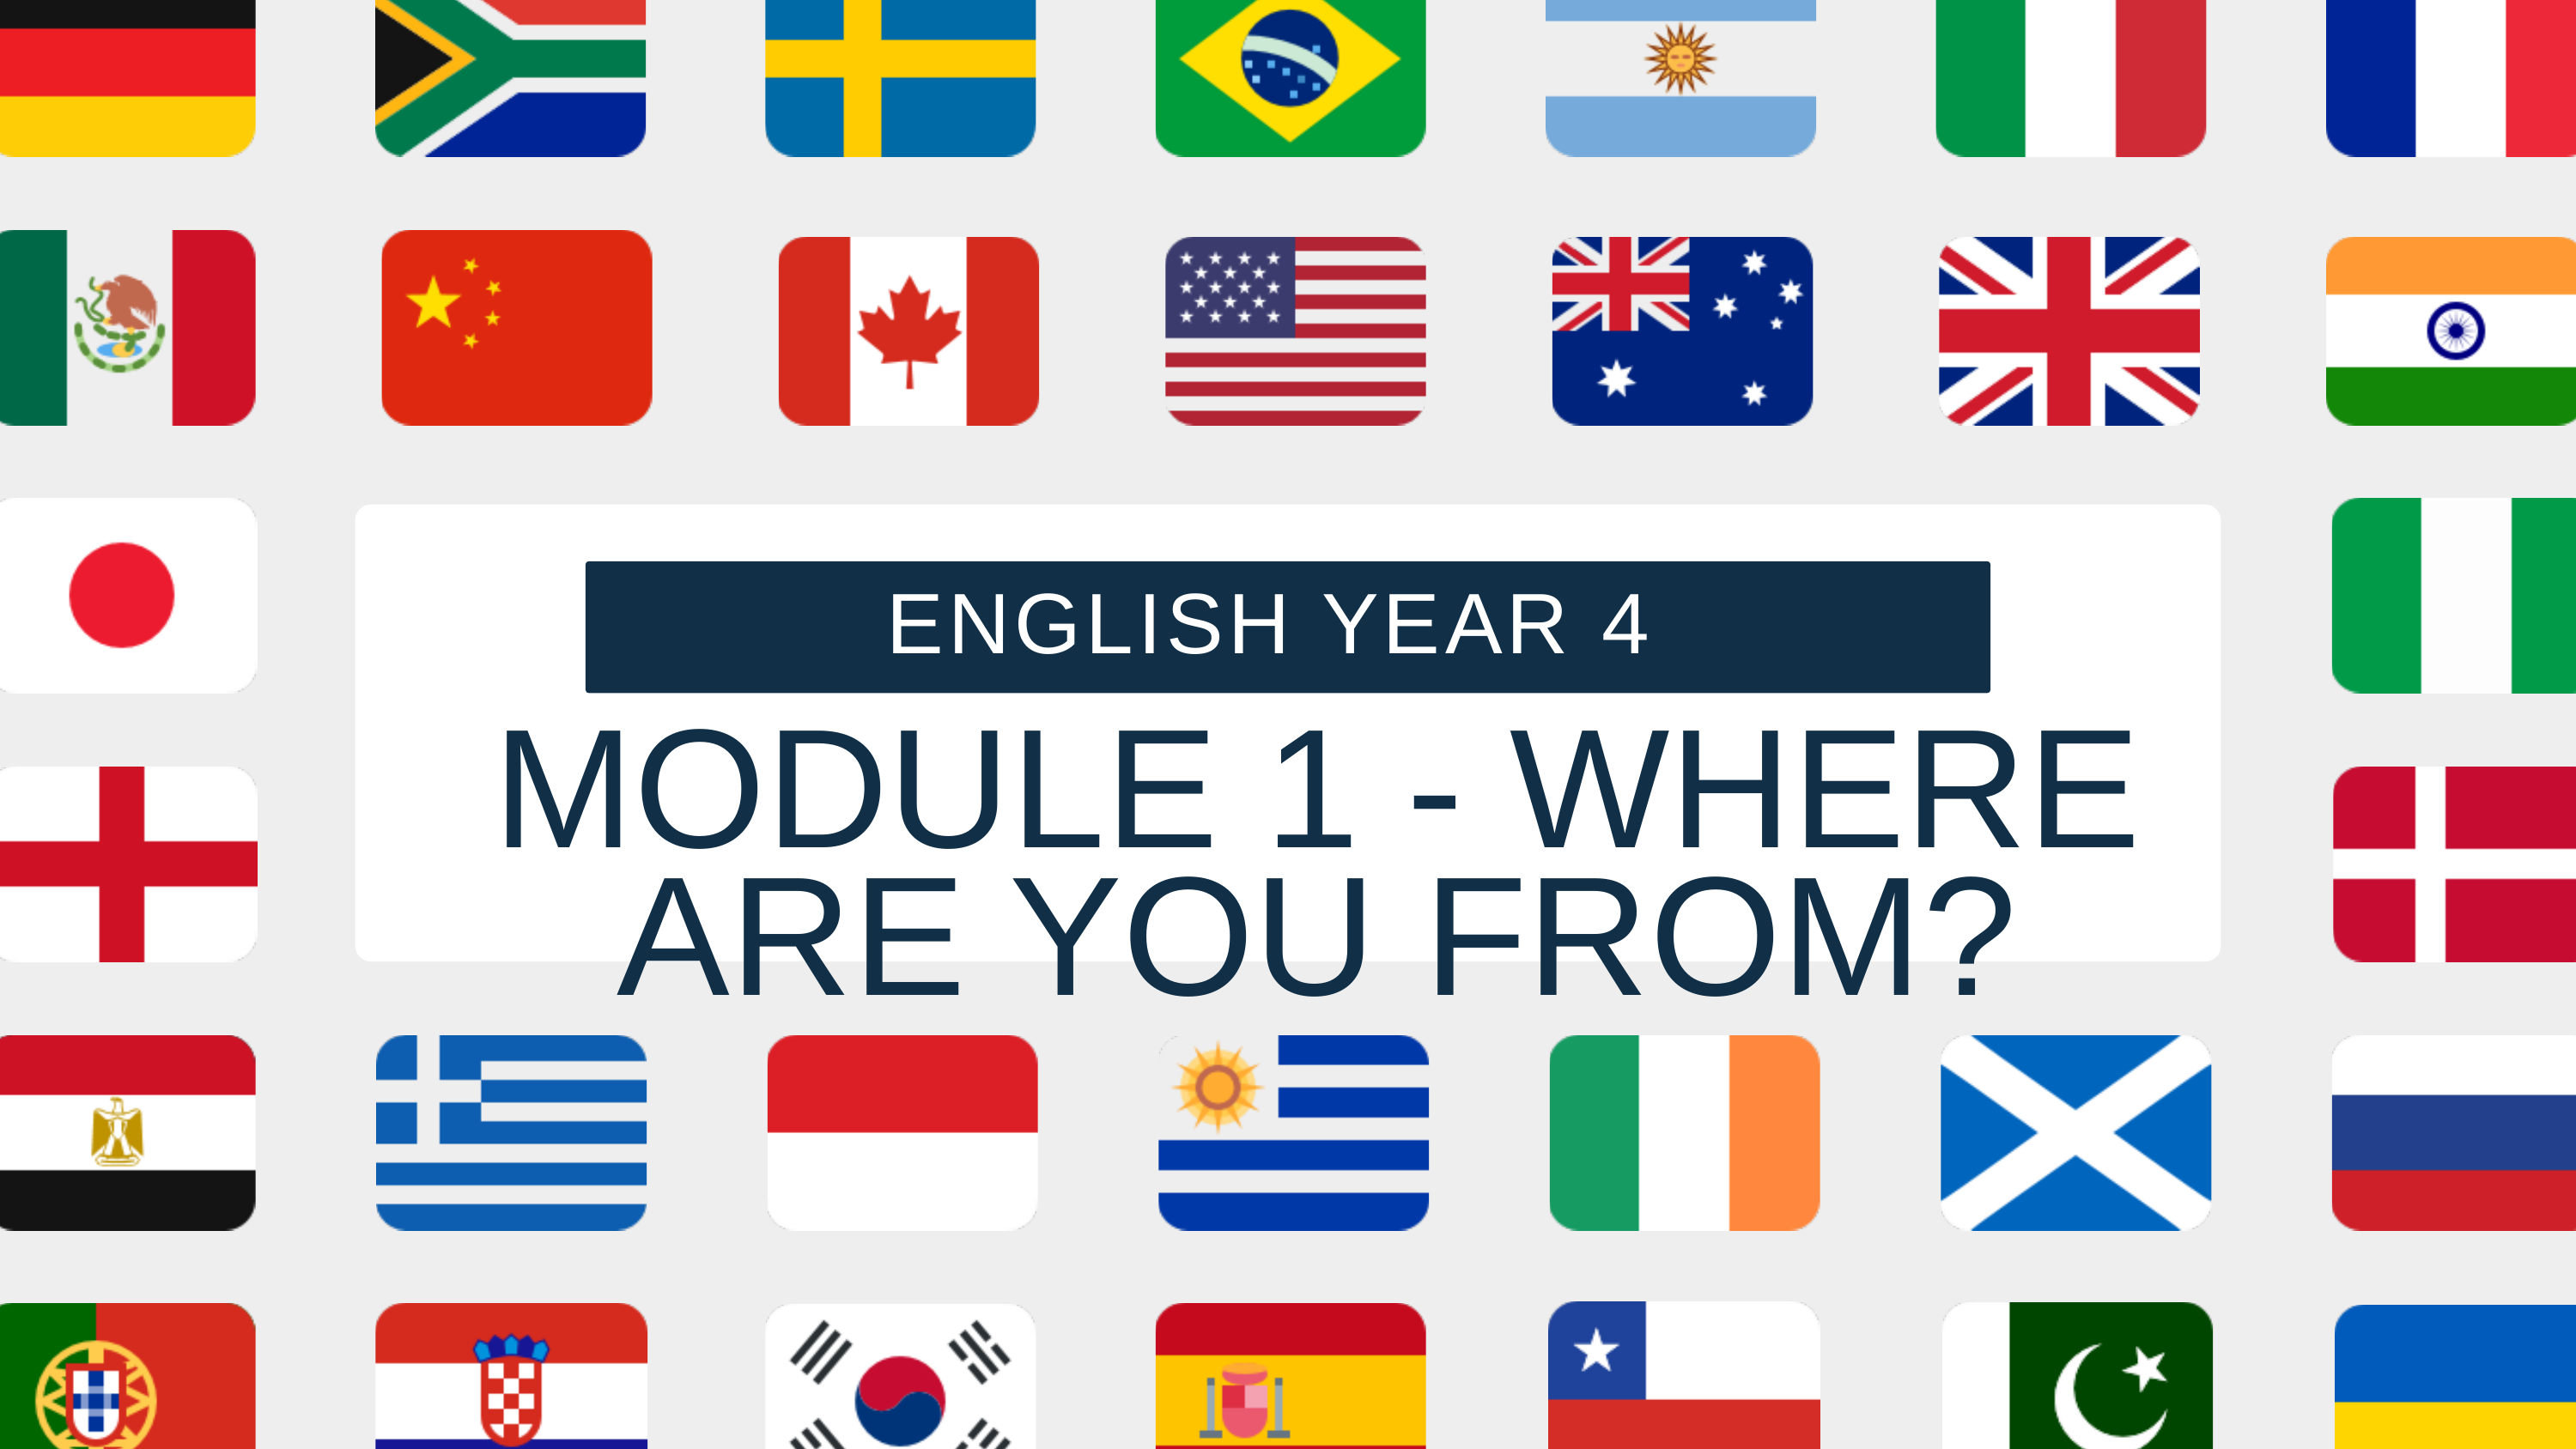

ENGLISH YEAR 4
MODULE 1 - WHERE ARE YOU FROM?